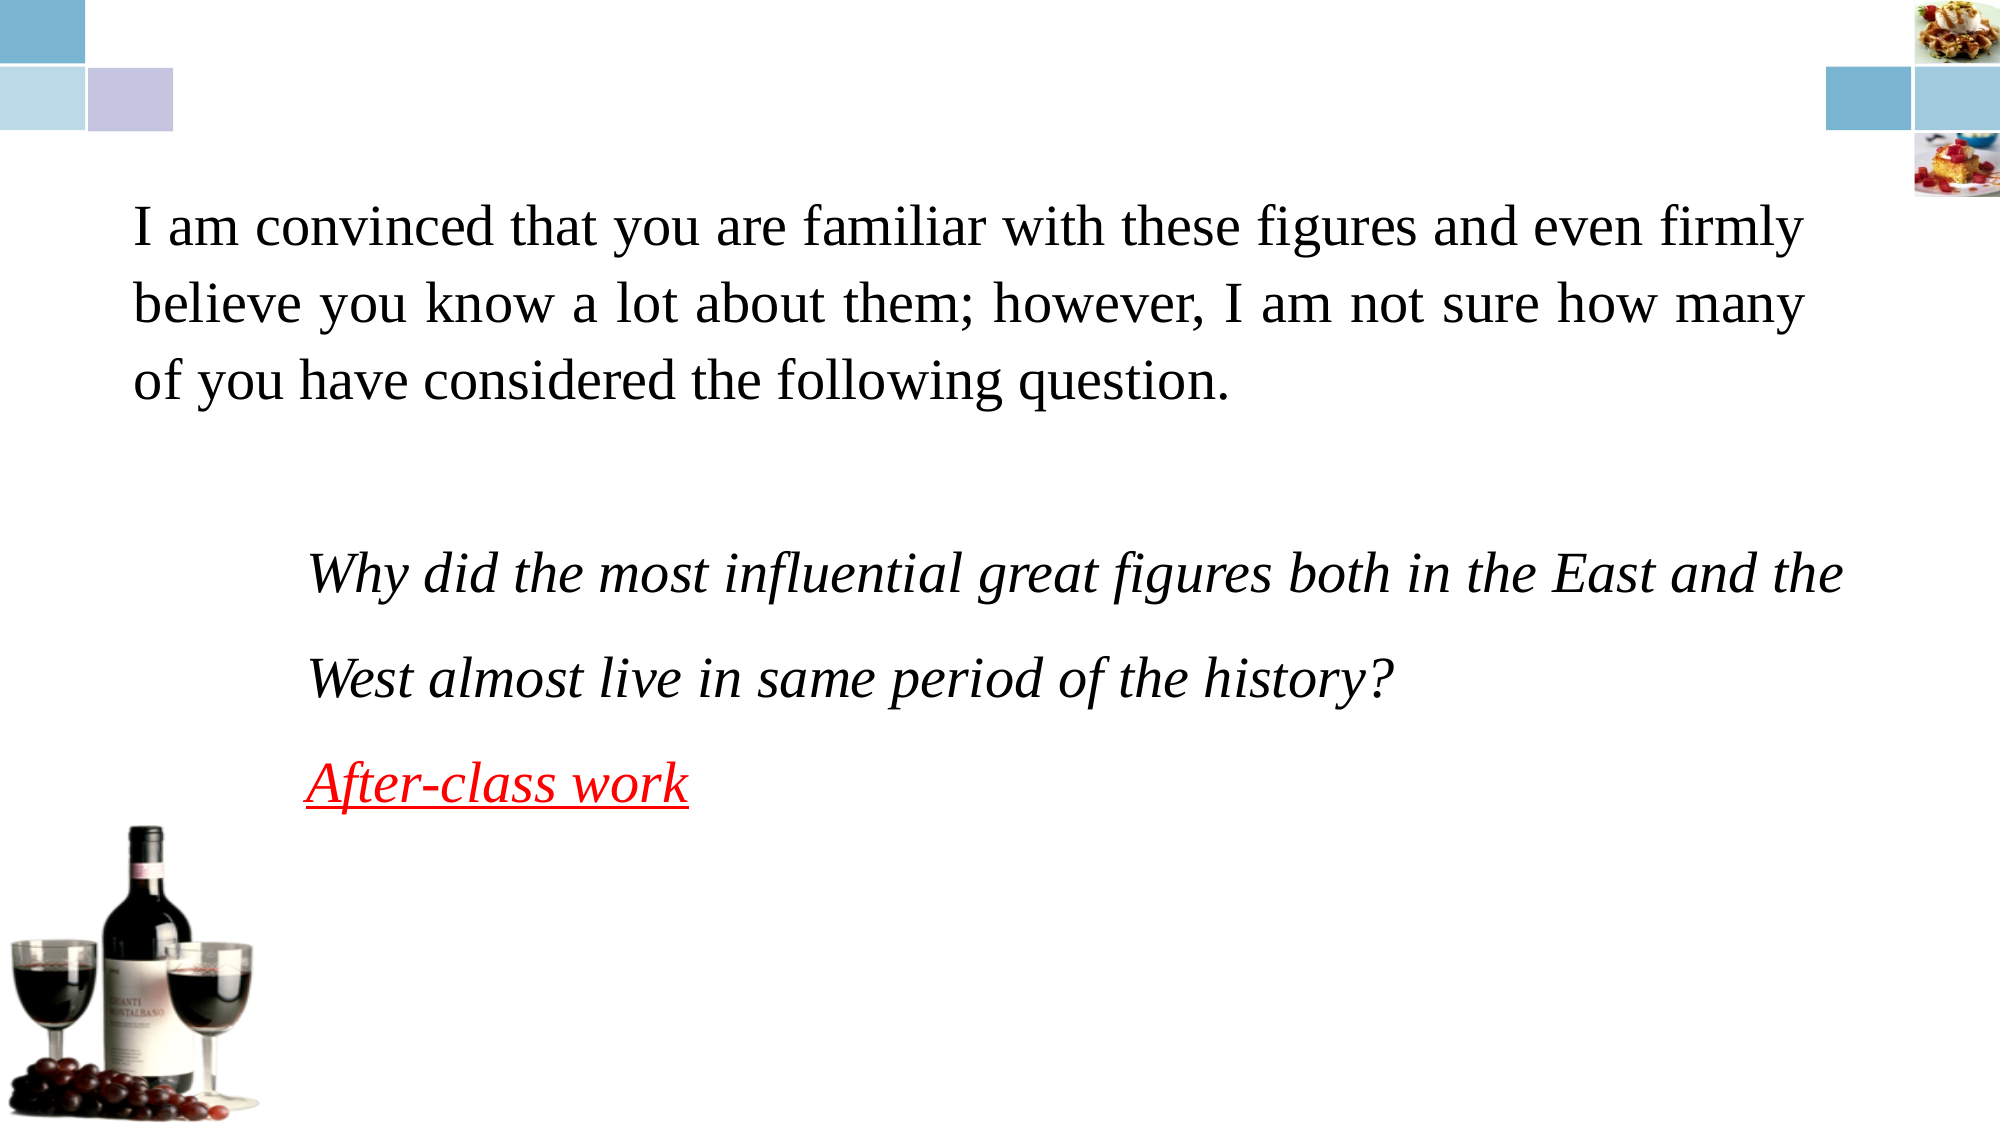

I am convinced that you are familiar with these figures and even firmly believe you know a lot about them; however, I am not sure how many of you have considered the following question.

Why did the most influential great figures both in the East and the West almost live in same period of the history?
After-class work